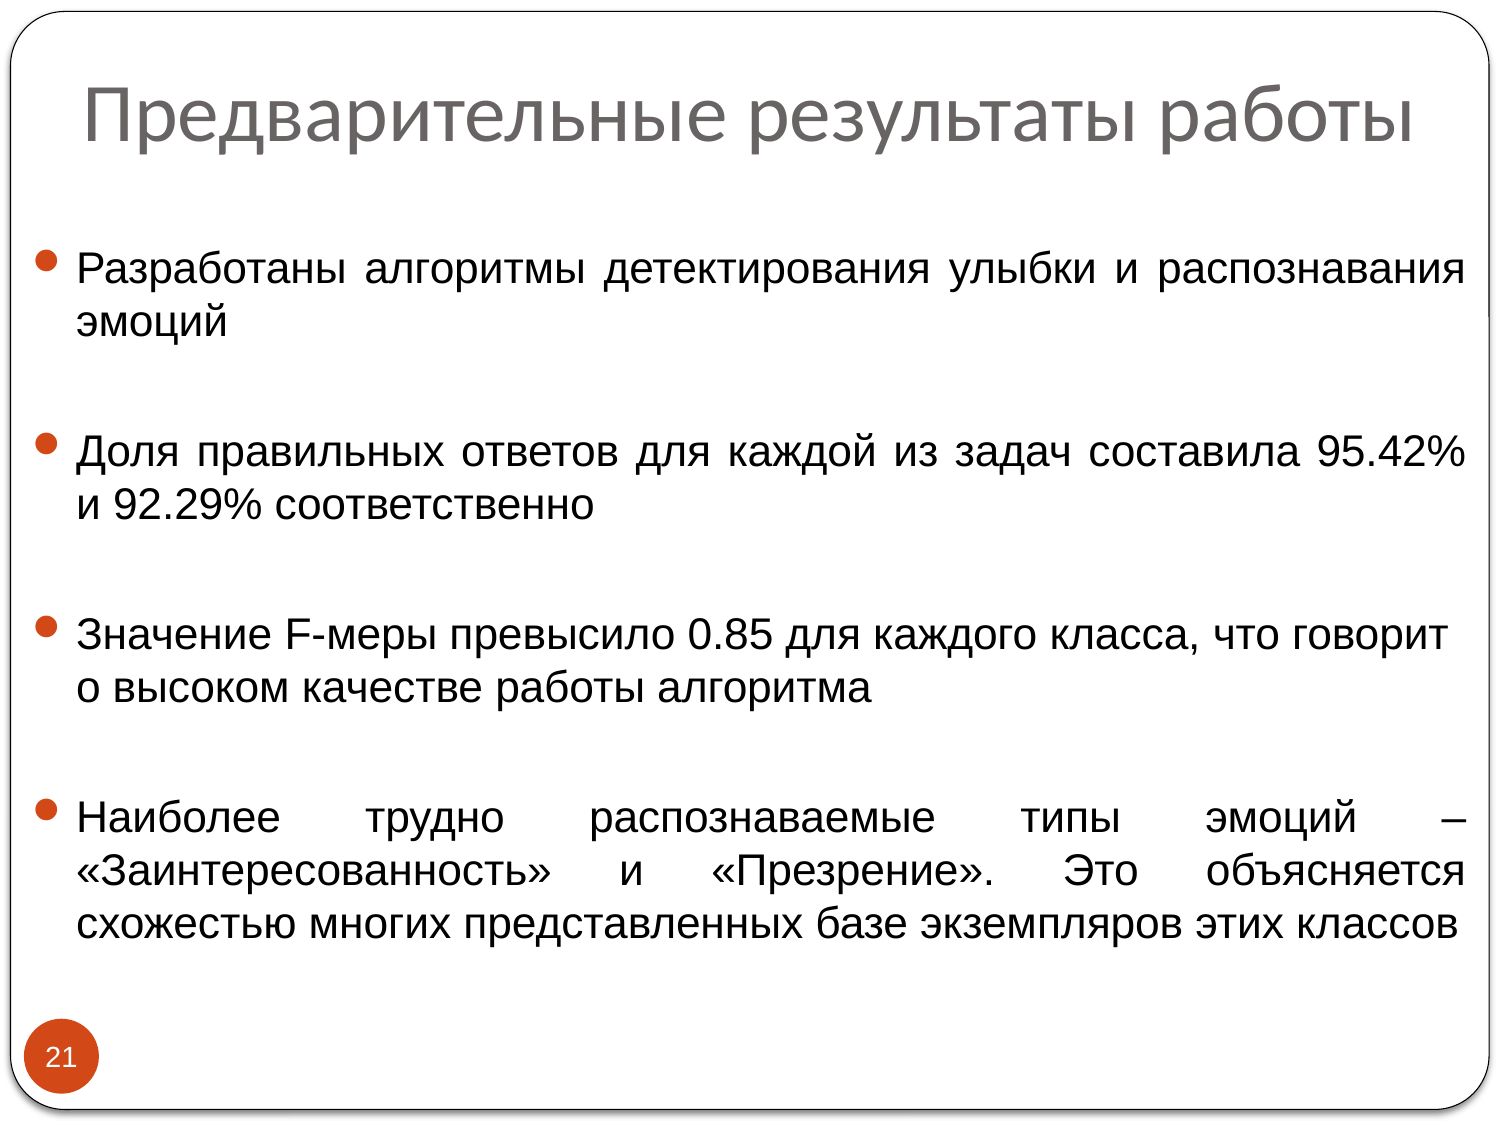

# Предварительные результаты работы
Разработаны алгоритмы детектирования улыбки и распознавания эмоций

Доля правильных ответов для каждой из задач составила 95.42% и 92.29% соответственно

Значение F-меры превысило 0.85 для каждого класса, что говорит о высоком качестве работы алгоритма

Наиболее трудно распознаваемые типы эмоций – «Заинтересованность» и «Презрение». Это объясняется схожестью многих представленных базе экземпляров этих классов

21